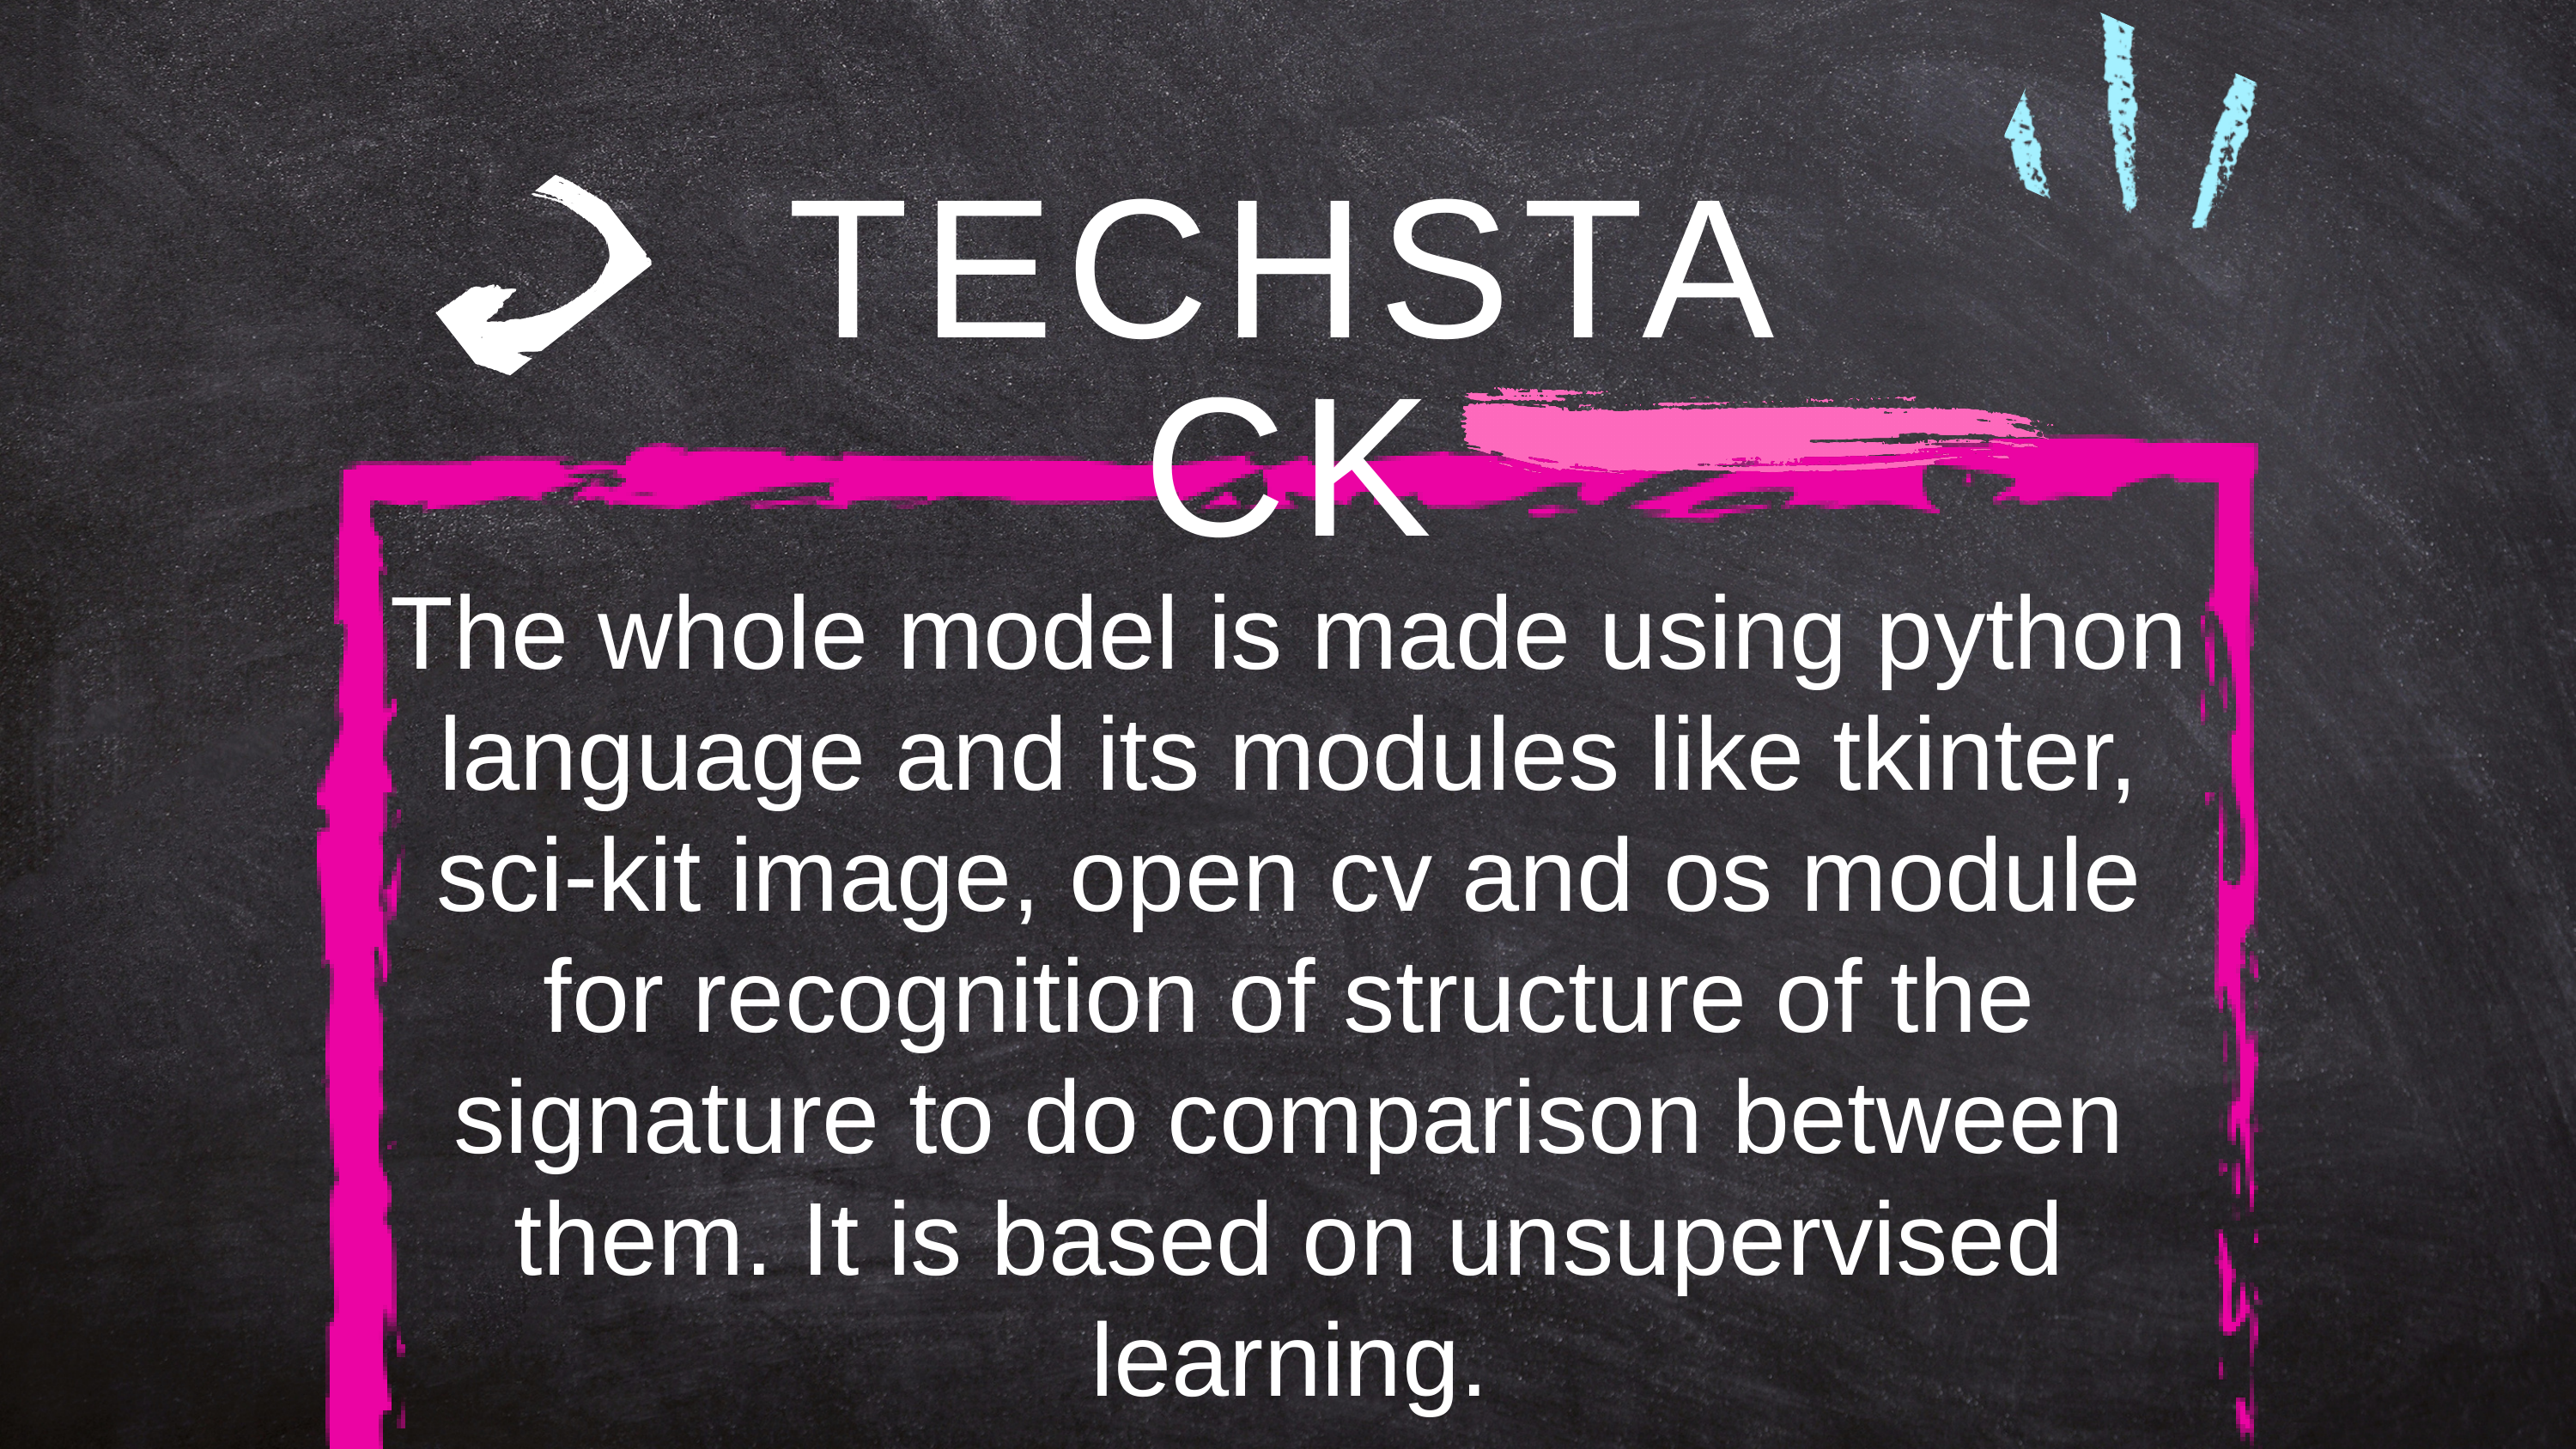

TECHSTACK

The whole model is made using python language and its modules like tkinter, sci-kit image, open cv and os module for recognition of structure of the signature to do comparison between them. It is based on unsupervised learning.